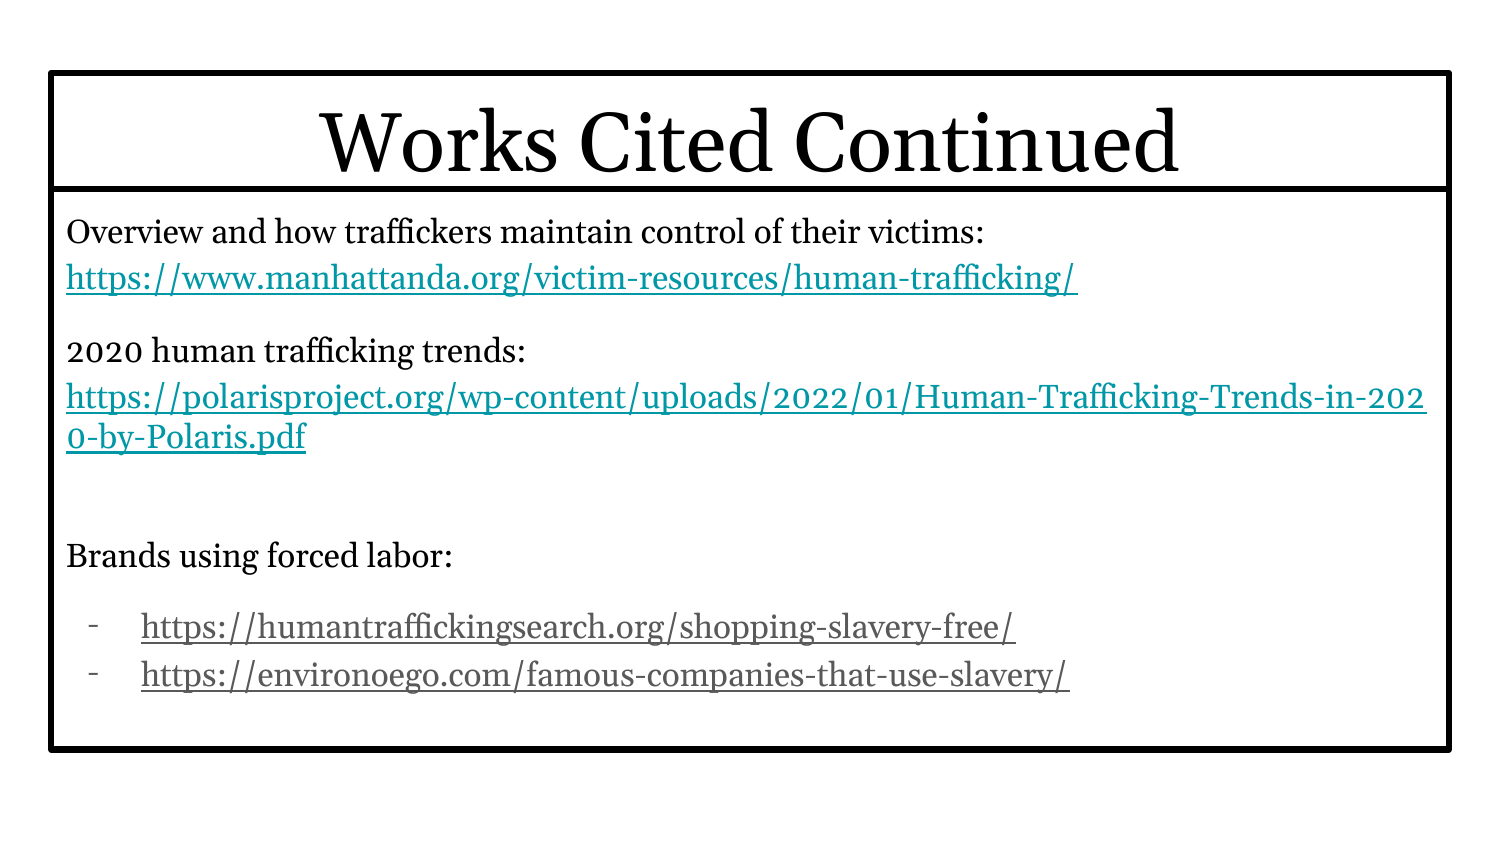

# Works Cited Continued
Overview and how traffickers maintain control of their victims: https://www.manhattanda.org/victim-resources/human-trafficking/
2020 human trafficking trends: https://polarisproject.org/wp-content/uploads/2022/01/Human-Trafficking-Trends-in-2020-by-Polaris.pdf
Brands using forced labor:
https://humantraffickingsearch.org/shopping-slavery-free/
https://environoego.com/famous-companies-that-use-slavery/